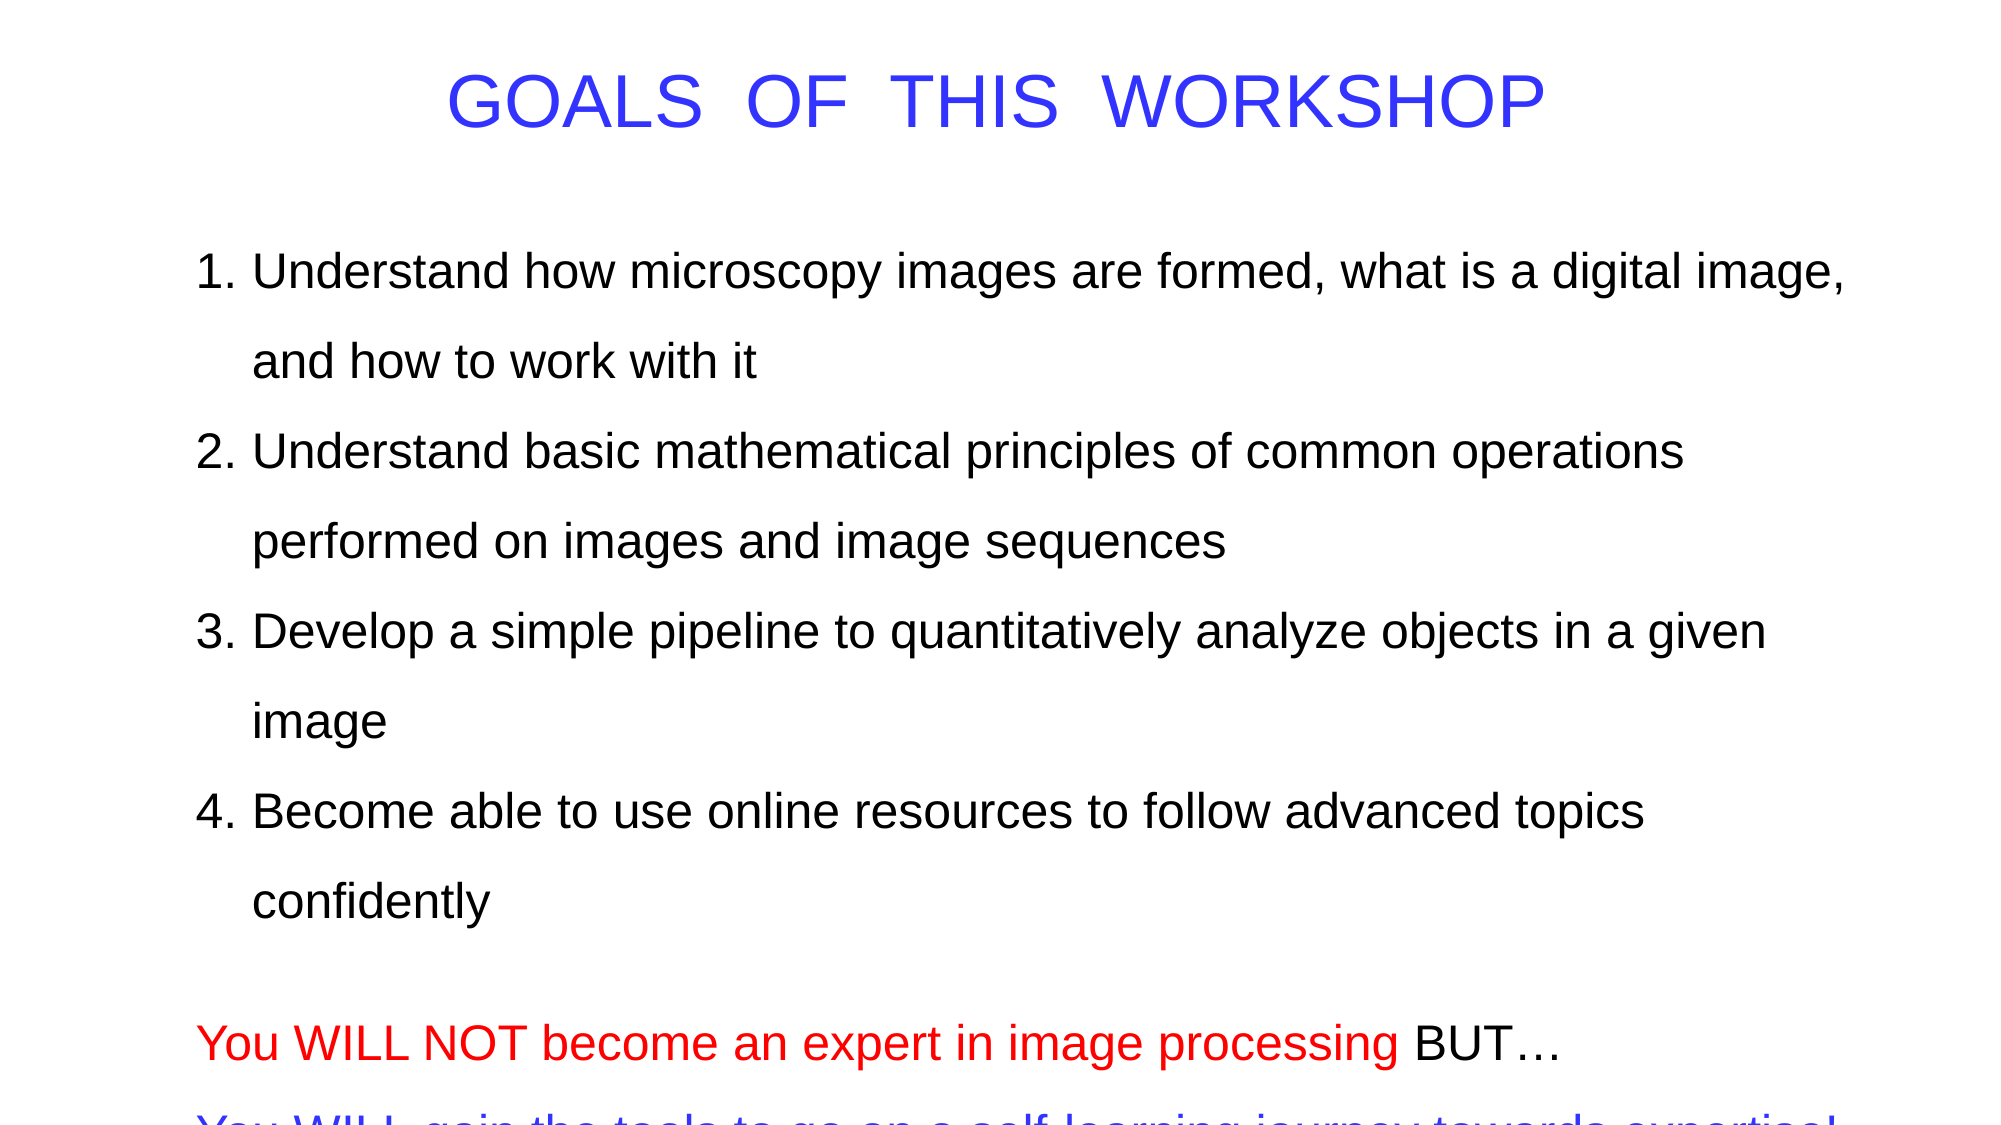

GOALS  OF  THIS  WORKSHOP
Understand how microscopy images are formed, what is a digital image, and how to work with it
Understand basic mathematical principles of common operations performed on images and image sequences
Develop a simple pipeline to quantitatively analyze objects in a given image
Become able to use online resources to follow advanced topics confidently

You WILL NOT become an expert in image processing BUT…
You WILL gain the tools to go on a self-learning journey towards expertise! 😊